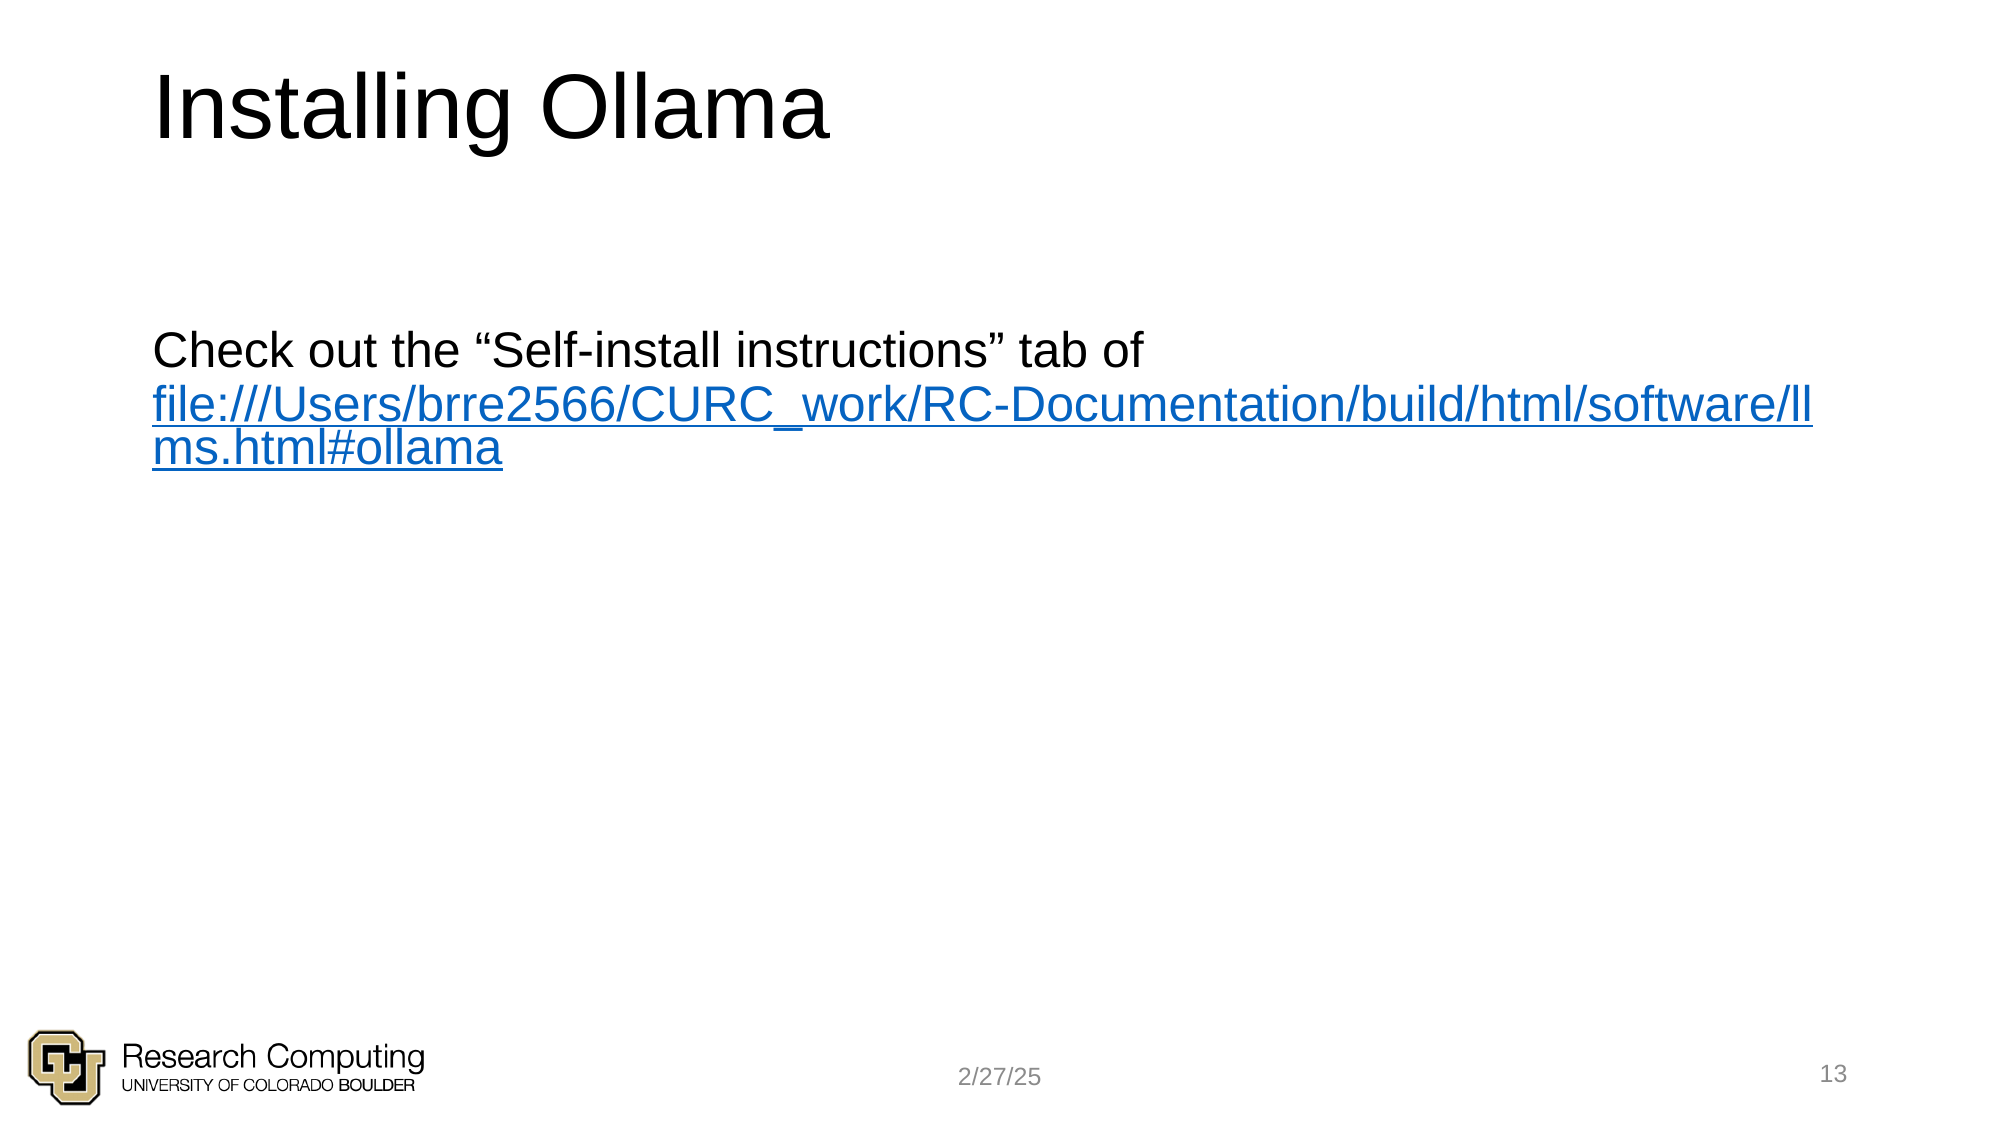

# Installing Ollama
Check out the “Self-install instructions” tab of file:///Users/brre2566/CURC_work/RC-Documentation/build/html/software/llms.html#ollama
13
2/27/25